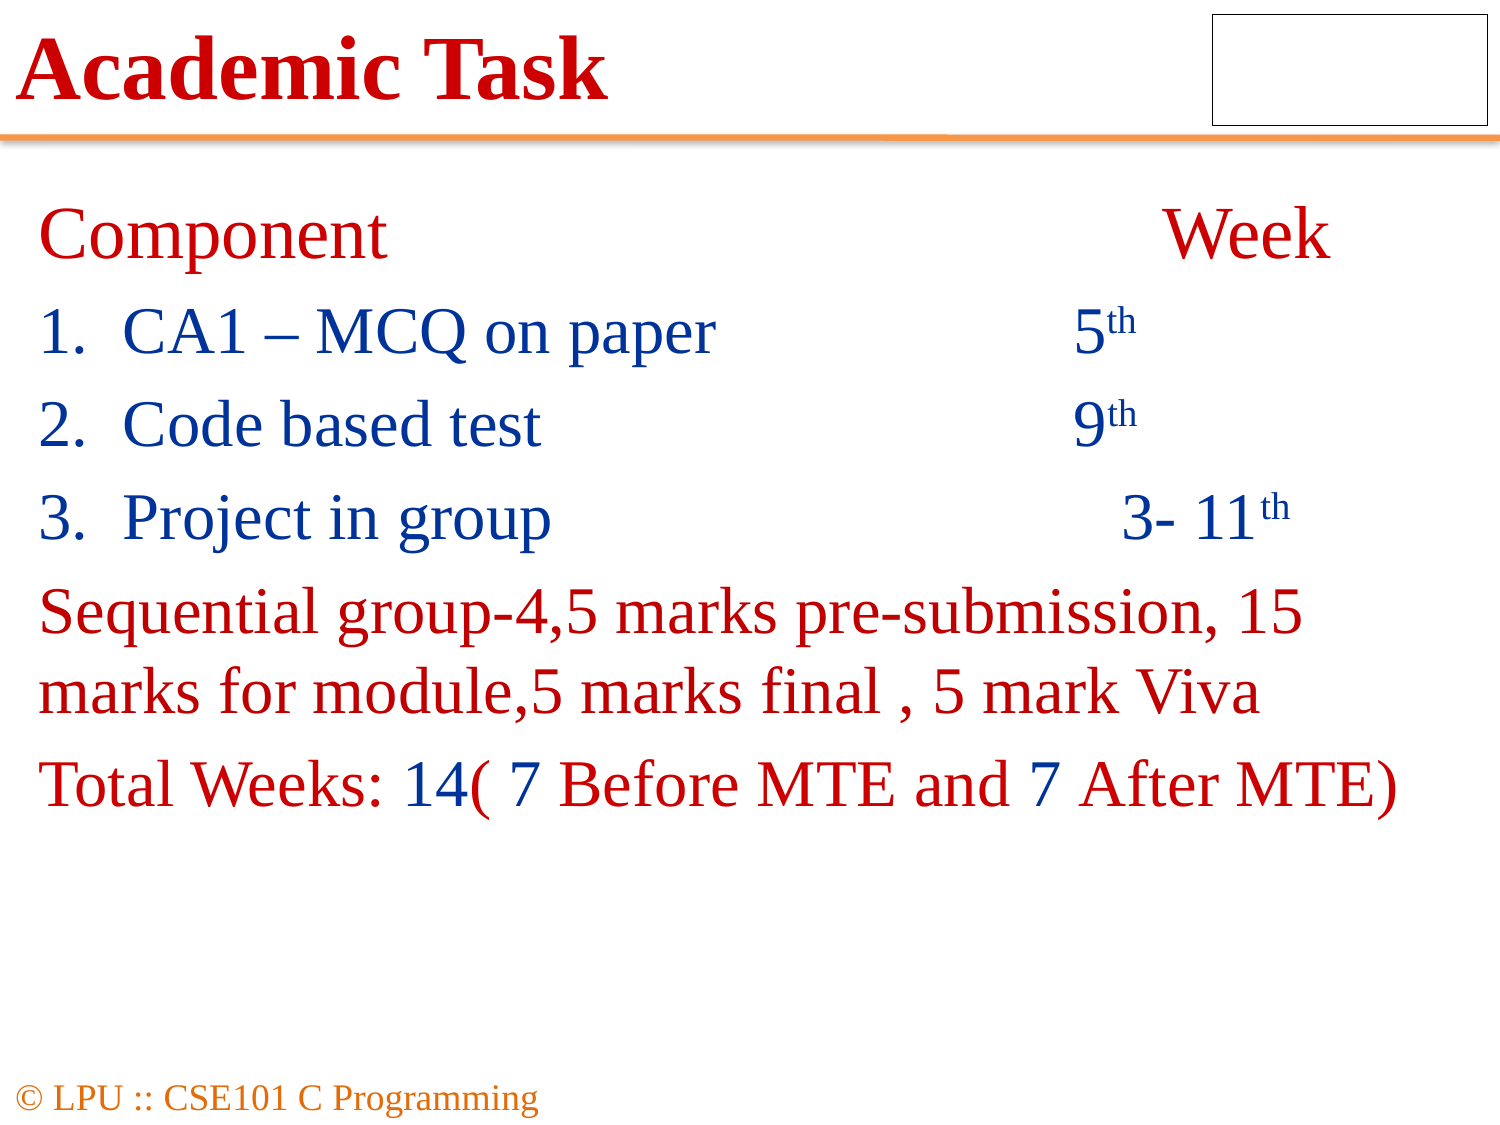

# Academic Task
Component 			                 Week
CA1 – MCQ on paper			   5th
Code based test       		            9th
Project in group                                  3- 11th
Sequential group-4,5 marks pre-submission, 15 marks for module,5 marks final , 5 mark Viva
Total Weeks: 14( 7 Before MTE and 7 After MTE)